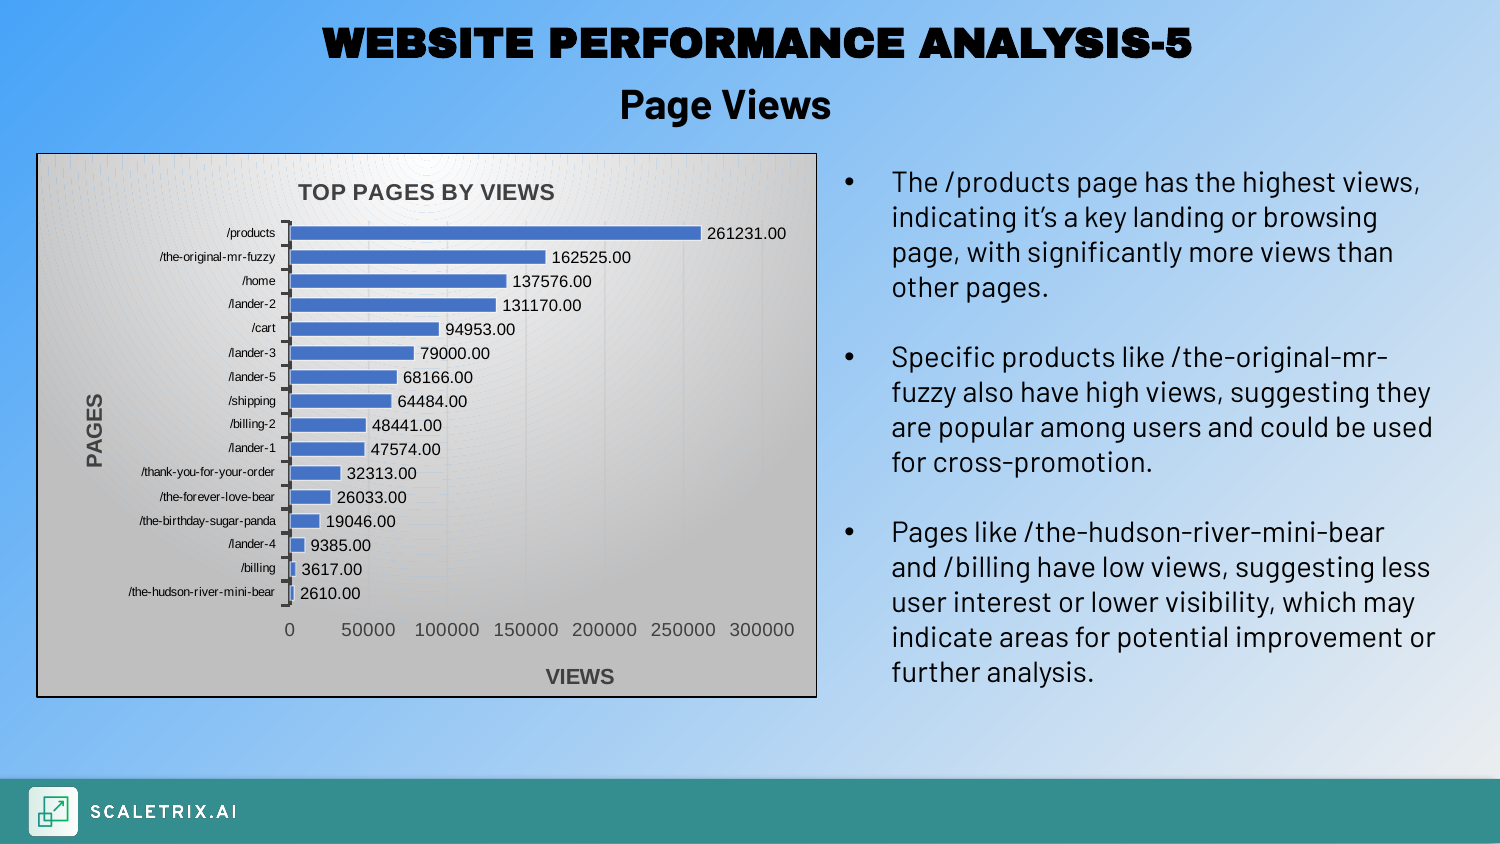

WEBSITE PERFORMANCE ANALYSIS-5
Page Views

### Chart: TOP PAGES BY VIEWS

| Category | Total_Page_Views |
|---|---|
| /the-hudson-river-mini-bear | 2610.0 |
| /billing | 3617.0 |
| /lander-4 | 9385.0 |
| /the-birthday-sugar-panda | 19046.0 |
| /the-forever-love-bear | 26033.0 |
| /thank-you-for-your-order | 32313.0 |
| /lander-1 | 47574.0 |
| /billing-2 | 48441.0 |
| /shipping | 64484.0 |
| /lander-5 | 68166.0 |
| /lander-3 | 79000.0 |
| /cart | 94953.0 |
| /lander-2 | 131170.0 |
| /home | 137576.0 |
| /the-original-mr-fuzzy | 162525.0 |
| /products | 261231.0 |
The /products page has the highest views, indicating it’s a key landing or browsing page, with significantly more views than other pages.

Specific products like /the-original-mr-fuzzy also have high views, suggesting they are popular among users and could be used for cross-promotion.

Pages like /the-hudson-river-mini-bear and /billing have low views, suggesting less user interest or lower visibility, which may indicate areas for potential improvement or further analysis.